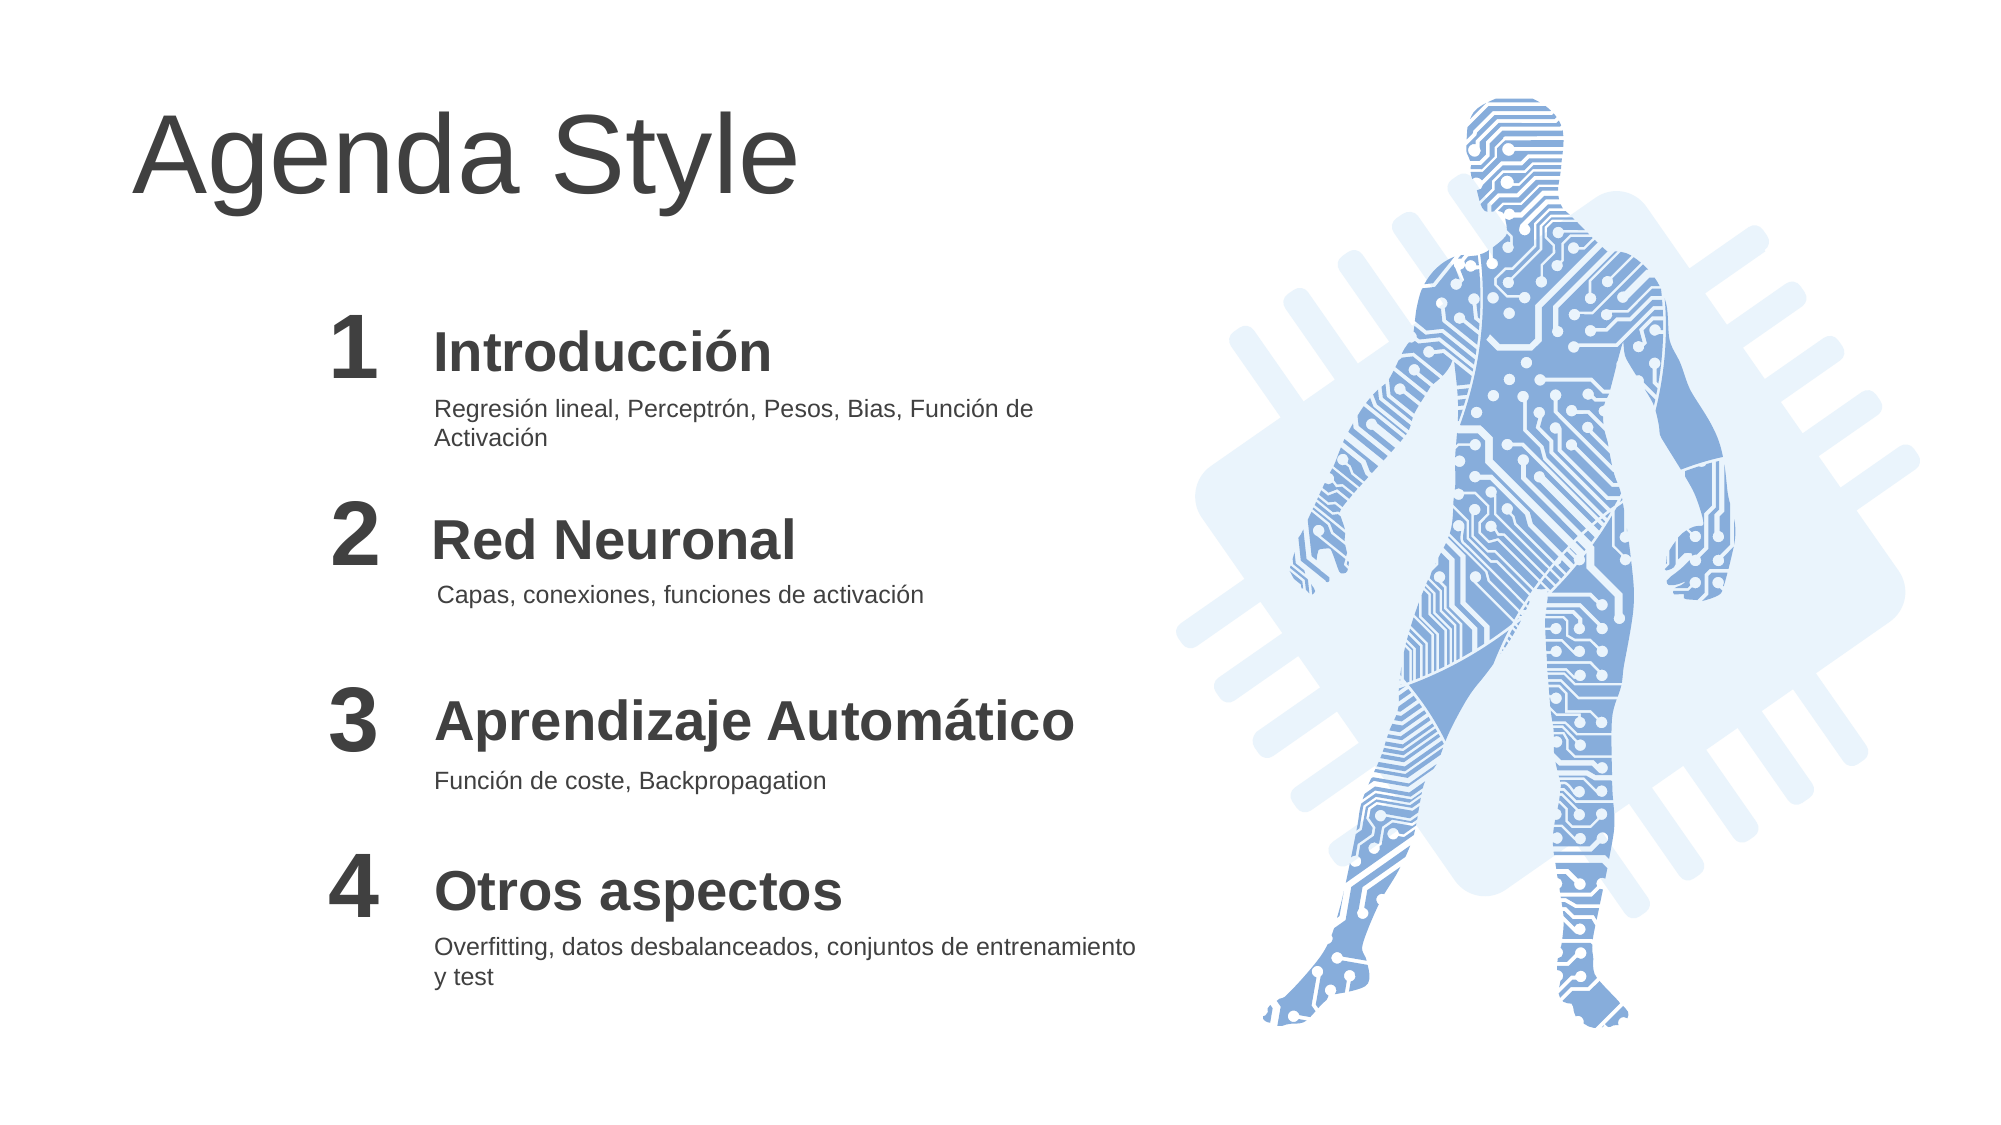

Agenda Style

1
Introducción
Regresión lineal, Perceptrón, Pesos, Bias, Función de Activación
2
Red Neuronal
Capas, conexiones, funciones de activación
3
Aprendizaje Automático
Función de coste, Backpropagation
4
Otros aspectos
Overfitting, datos desbalanceados, conjuntos de entrenamiento y test